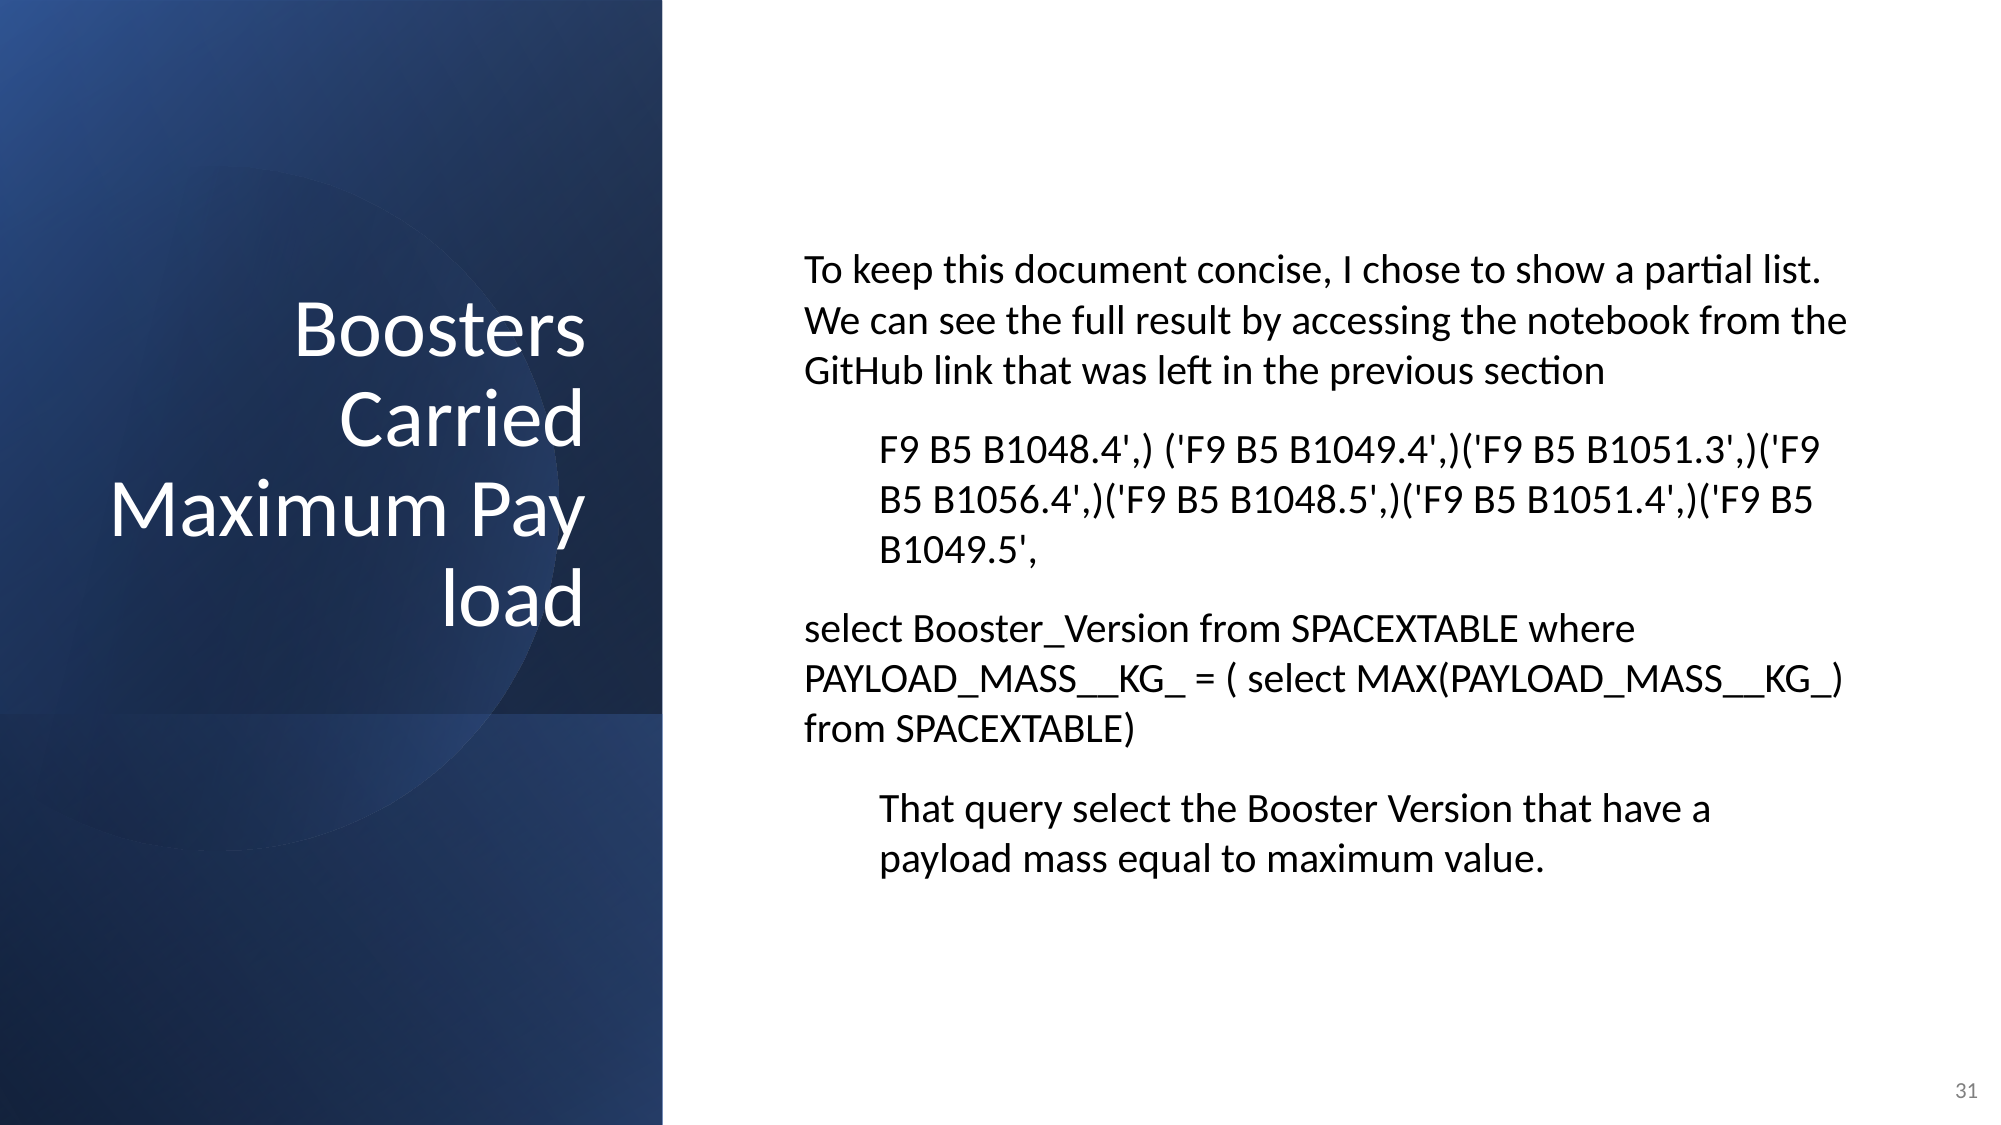

Boosters Carried Maximum Payload
To keep this document concise, I chose to show a partial list. We can see the full result by accessing the notebook from the GitHub link that was left in the previous section
F9 B5 B1048.4',) ('F9 B5 B1049.4',)('F9 B5 B1051.3',)('F9 B5 B1056.4',)('F9 B5 B1048.5',)('F9 B5 B1051.4',)('F9 B5 B1049.5',
select Booster_Version from SPACEXTABLE where PAYLOAD_MASS__KG_ = ( select MAX(PAYLOAD_MASS__KG_) from SPACEXTABLE)
That query select the Booster Version that have a payload mass equal to maximum value.

31